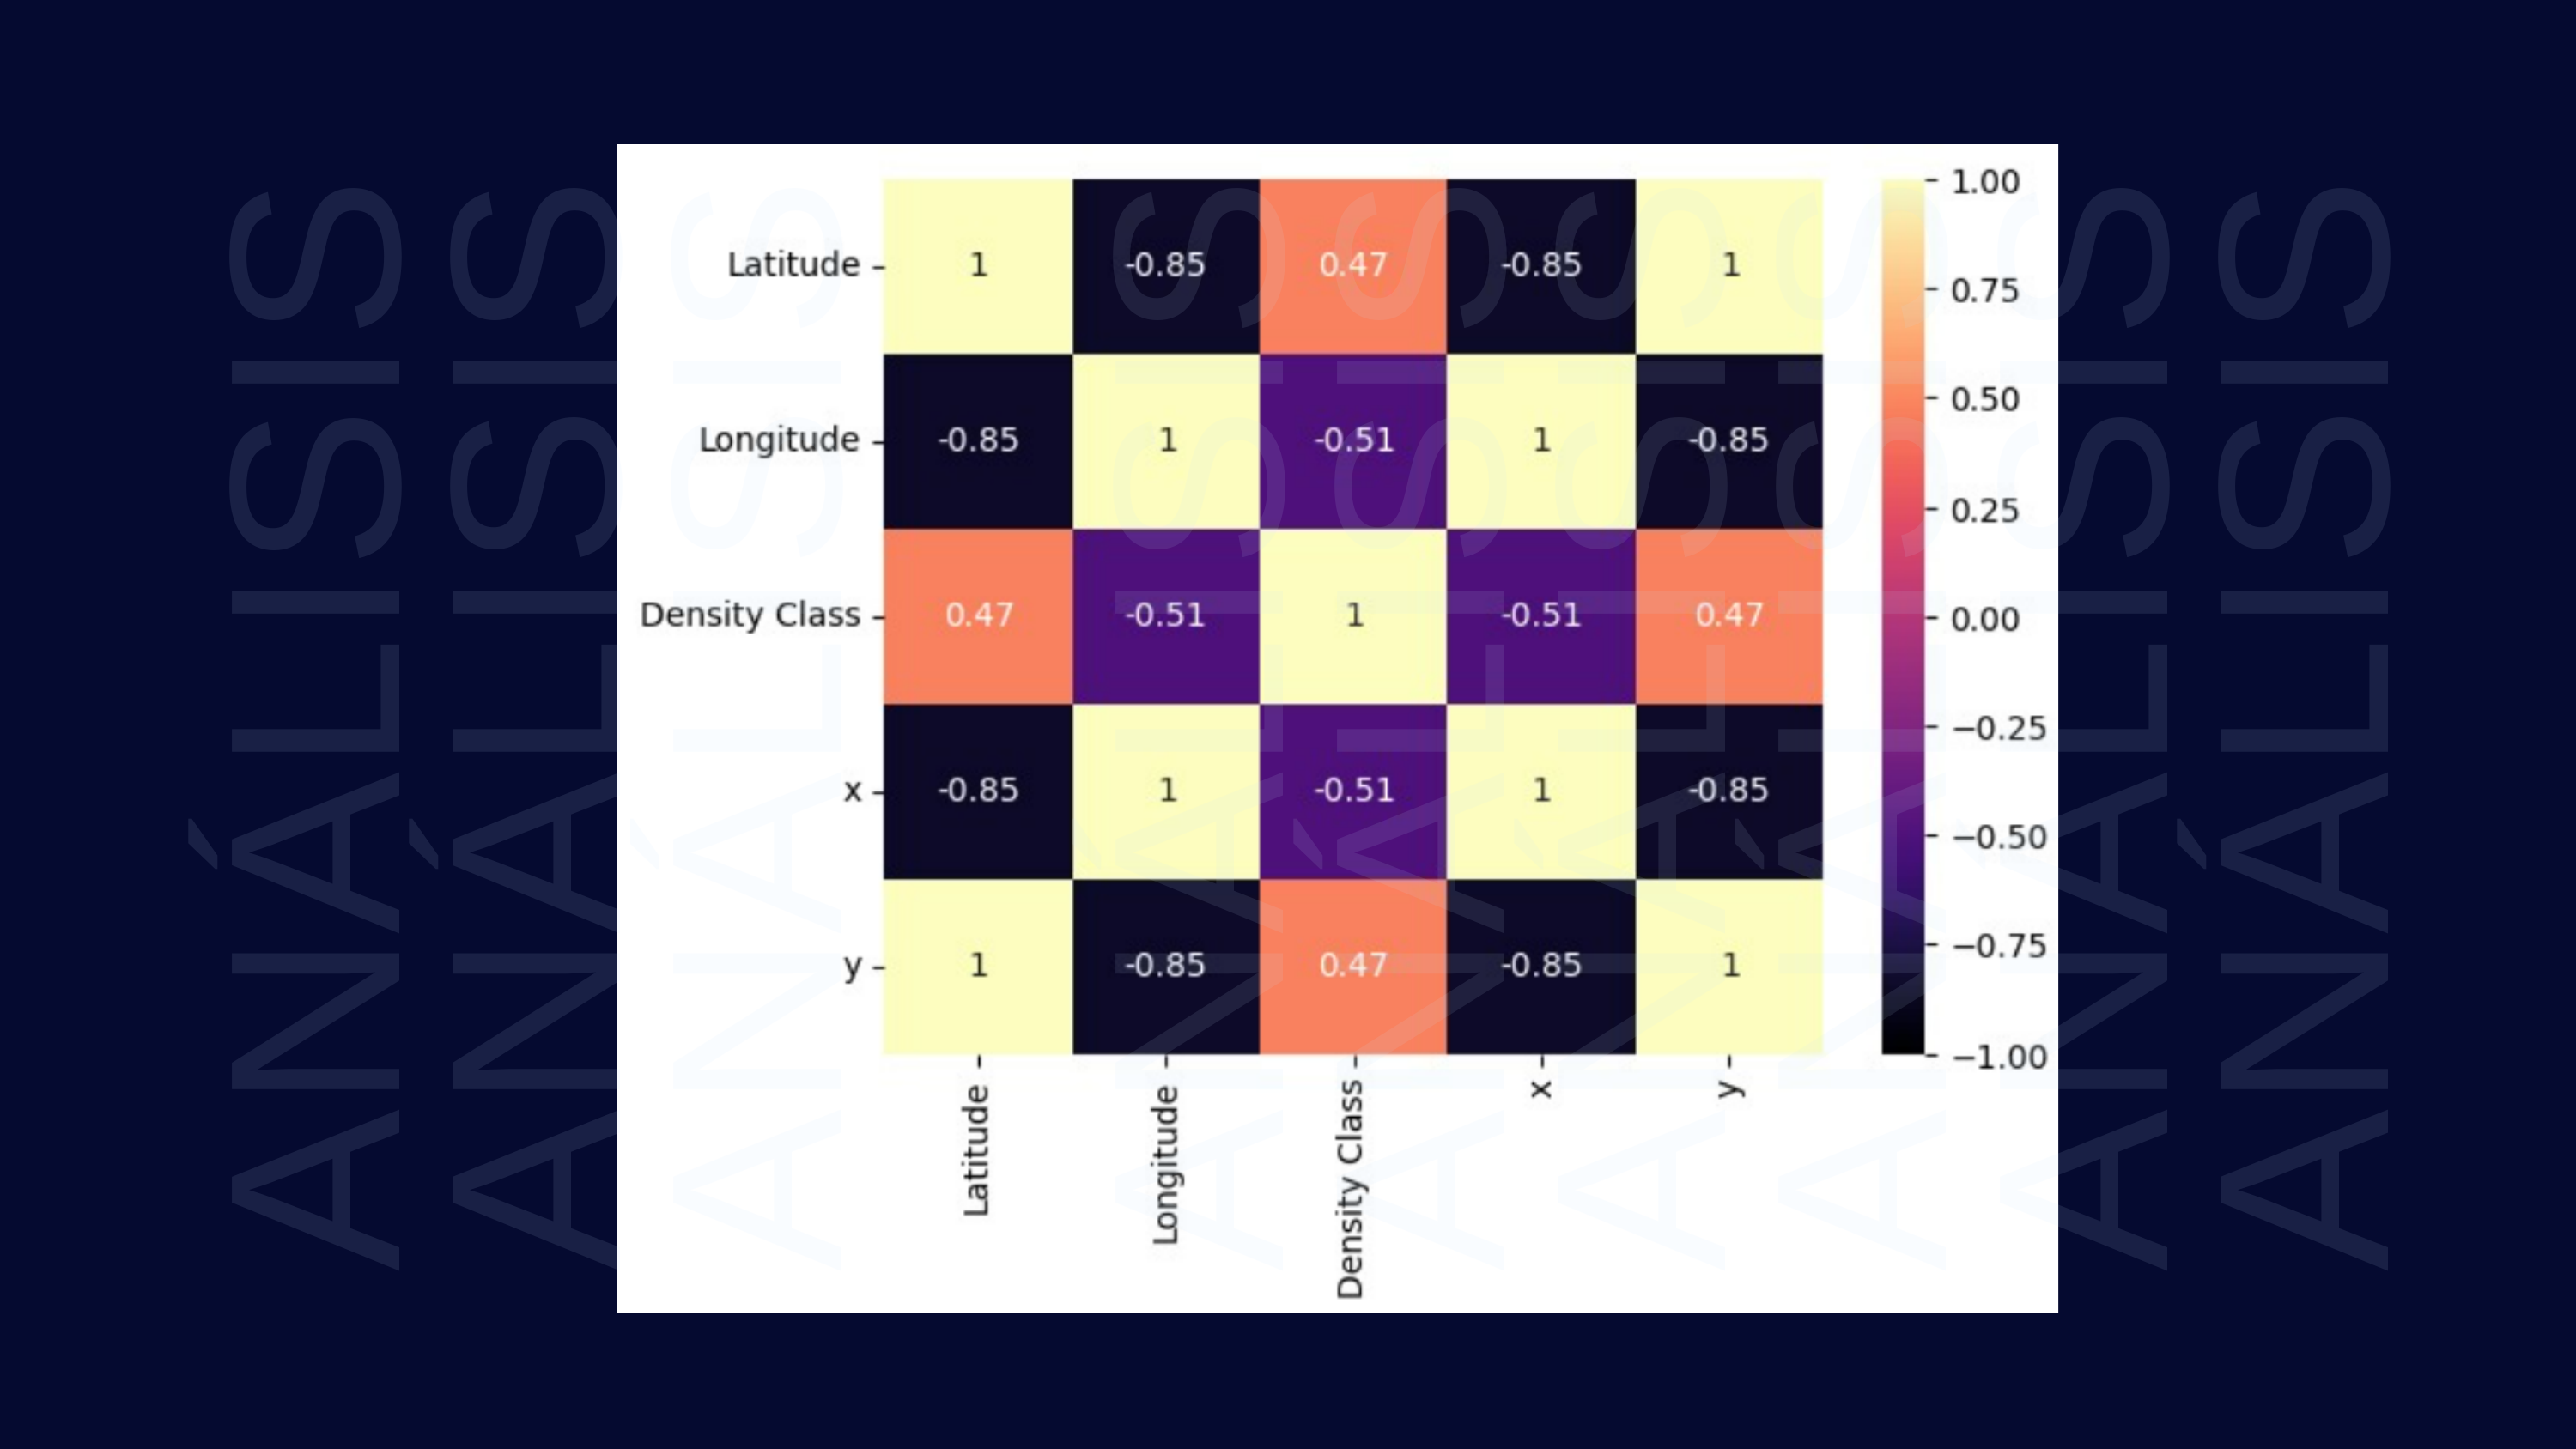

ANÁLISIS
ANÁLISIS
ANÁLISIS
ANÁLISIS
ANÁLISIS
ANÁLISIS
ANÁLISIS
ANÁLISIS
ANÁLISIS